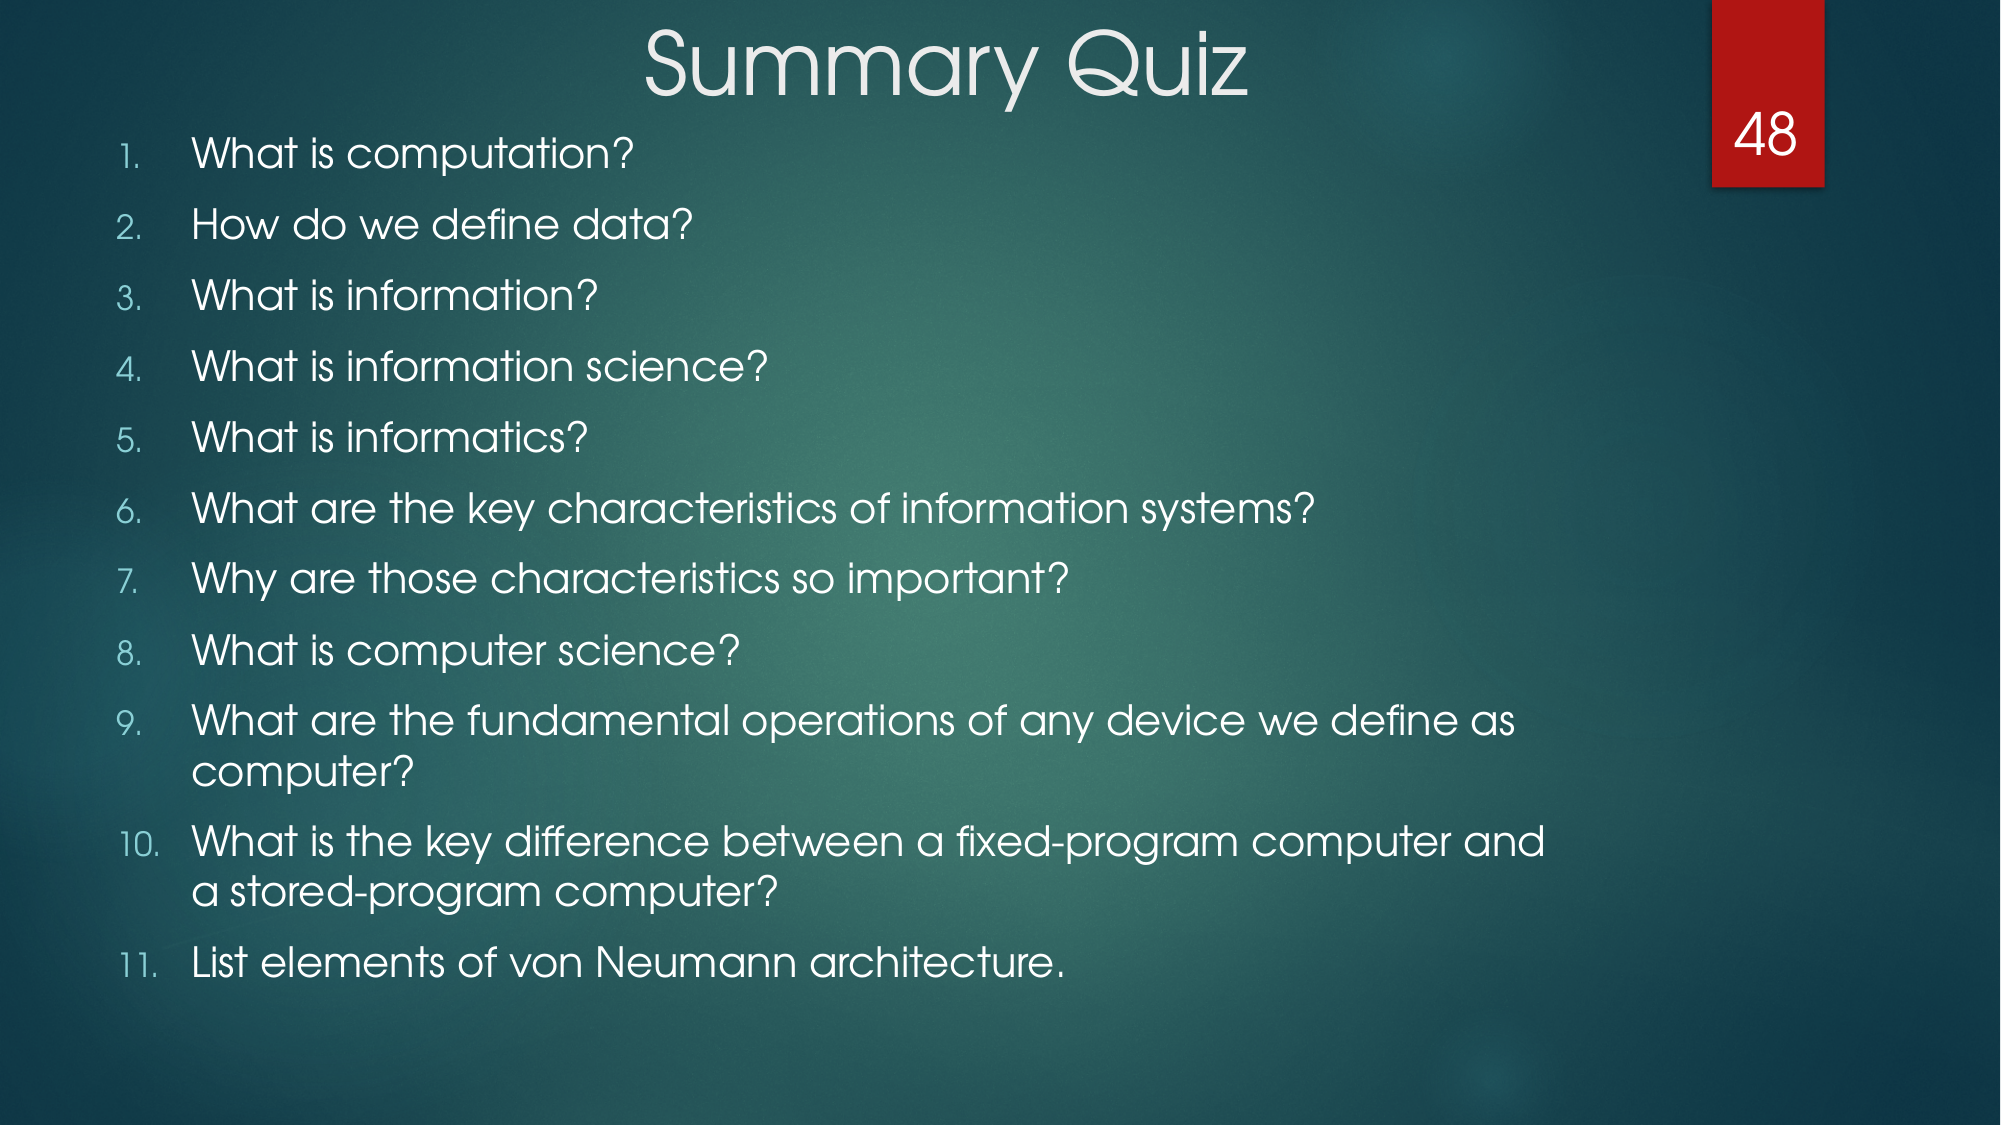

# Summary Quiz
48
What is computation?
How do we define data?
What is information?
What is information science?
What is informatics?
What are the key characteristics of information systems?
Why are those characteristics so important?
What is computer science?
What are the fundamental operations of any device we define as computer?
What is the key difference between a fixed-program computer and a stored-program computer?
List elements of von Neumann architecture.